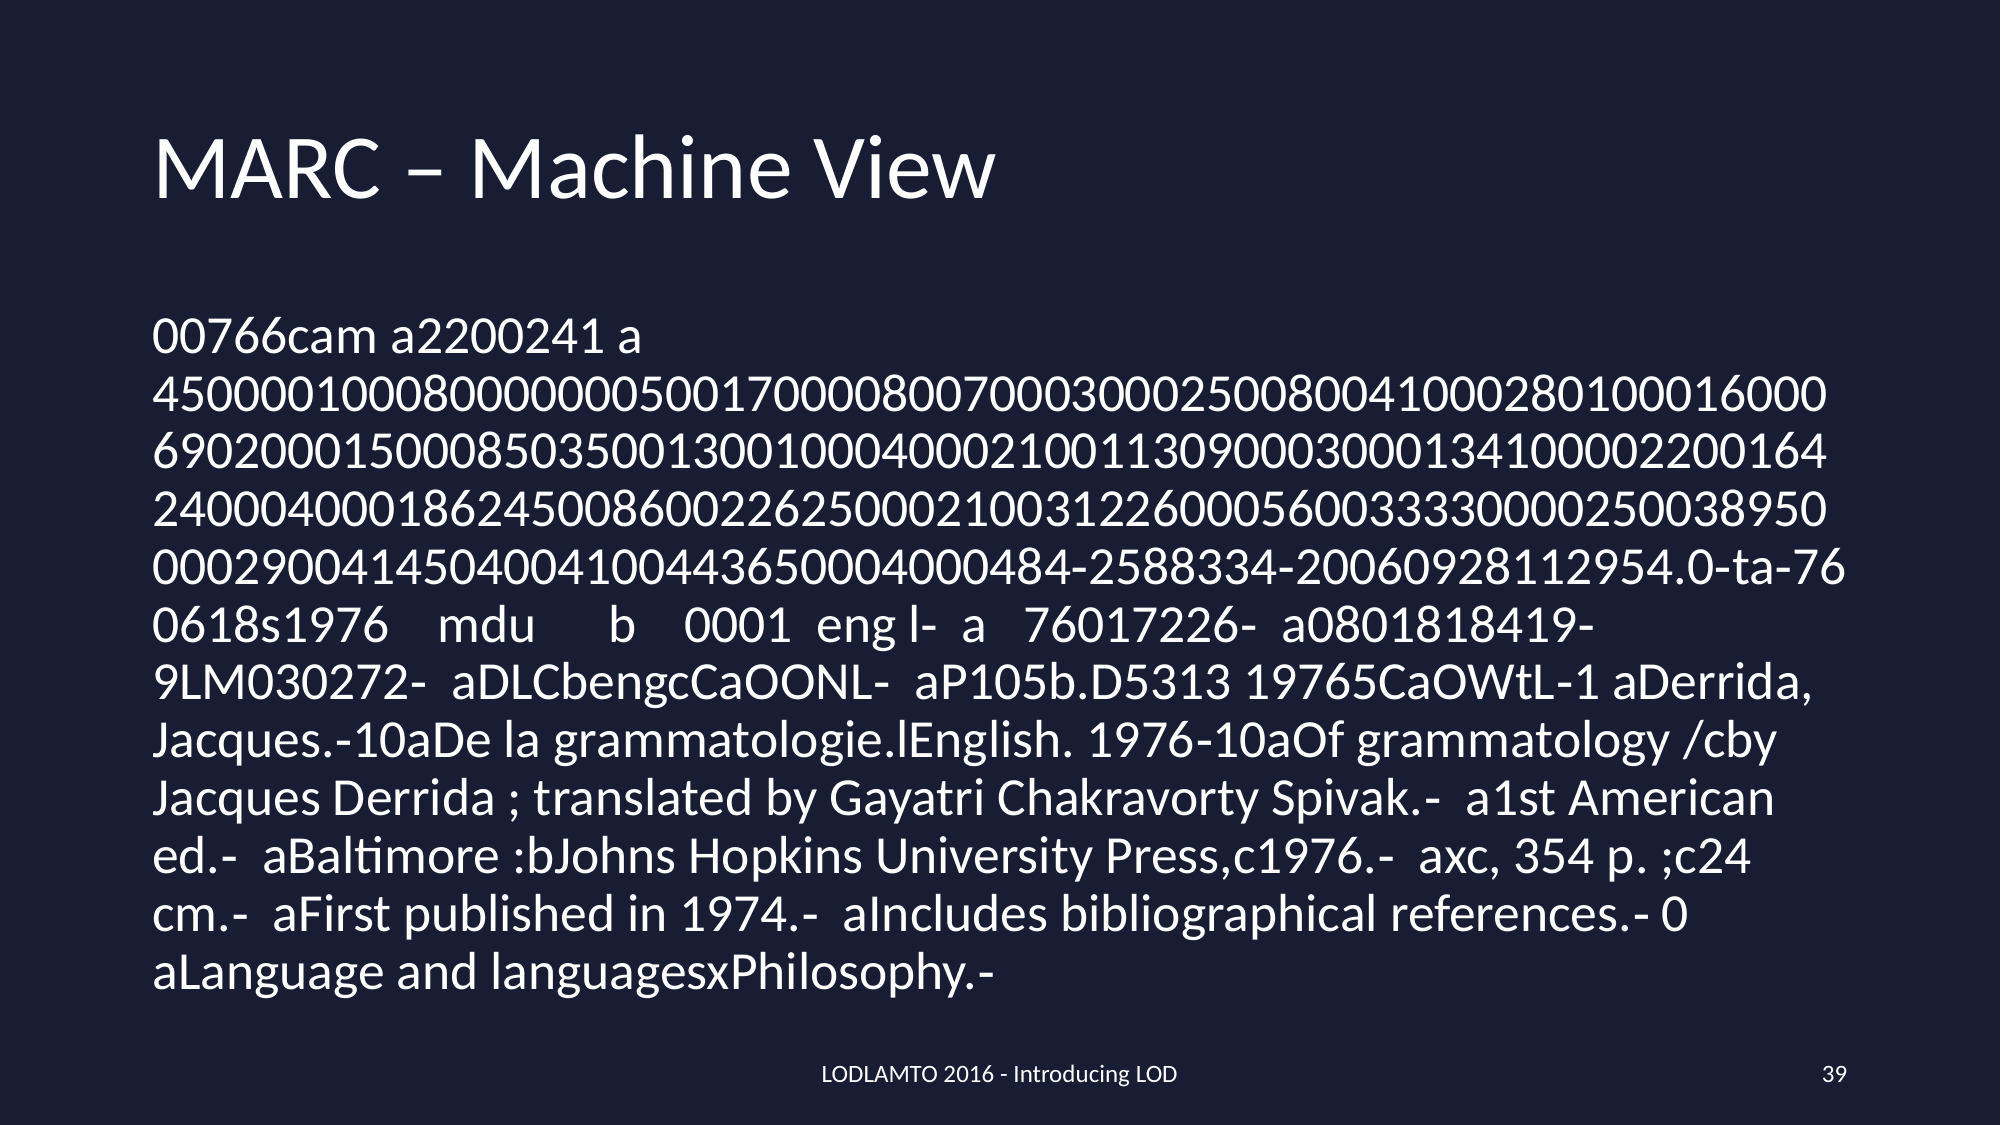

# MARC – Machine View
00766cam a2200241 a 4500001000800000005001700008007000300025008004100028010001600069020001500085035001300100040002100113090003000134100002200164240004000186245008600226250002100312260005600333300002500389500002900414504004100443650004000484‑2588334‑20060928112954.0‑ta‑760618s1976    mdu      b    0001  eng l‑  ­a   76017226‑  ­a0801818419‑  ­9LM030272‑  ­aDLC­beng­cCaOONL‑  ­aP105­b.D5313 1976­5CaOWtL‑1 ­aDerrida, Jacques.‑10­aDe la grammatologie.­lEnglish. 1976‑10­aOf grammatology /­cby Jacques Derrida ; translated by Gayatri Chakravorty Spivak.‑  ­a1st American ed.‑  ­aBaltimore :­bJohns Hopkins University Press,­c1976.‑  ­axc, 354 p. ;­c24 cm.‑  ­aFirst published in 1974.‑  ­aIncludes bibliographical references.‑ 0­aLanguage and languages­xPhilosophy.‑

LODLAMTO 2016 - Introducing LOD
39